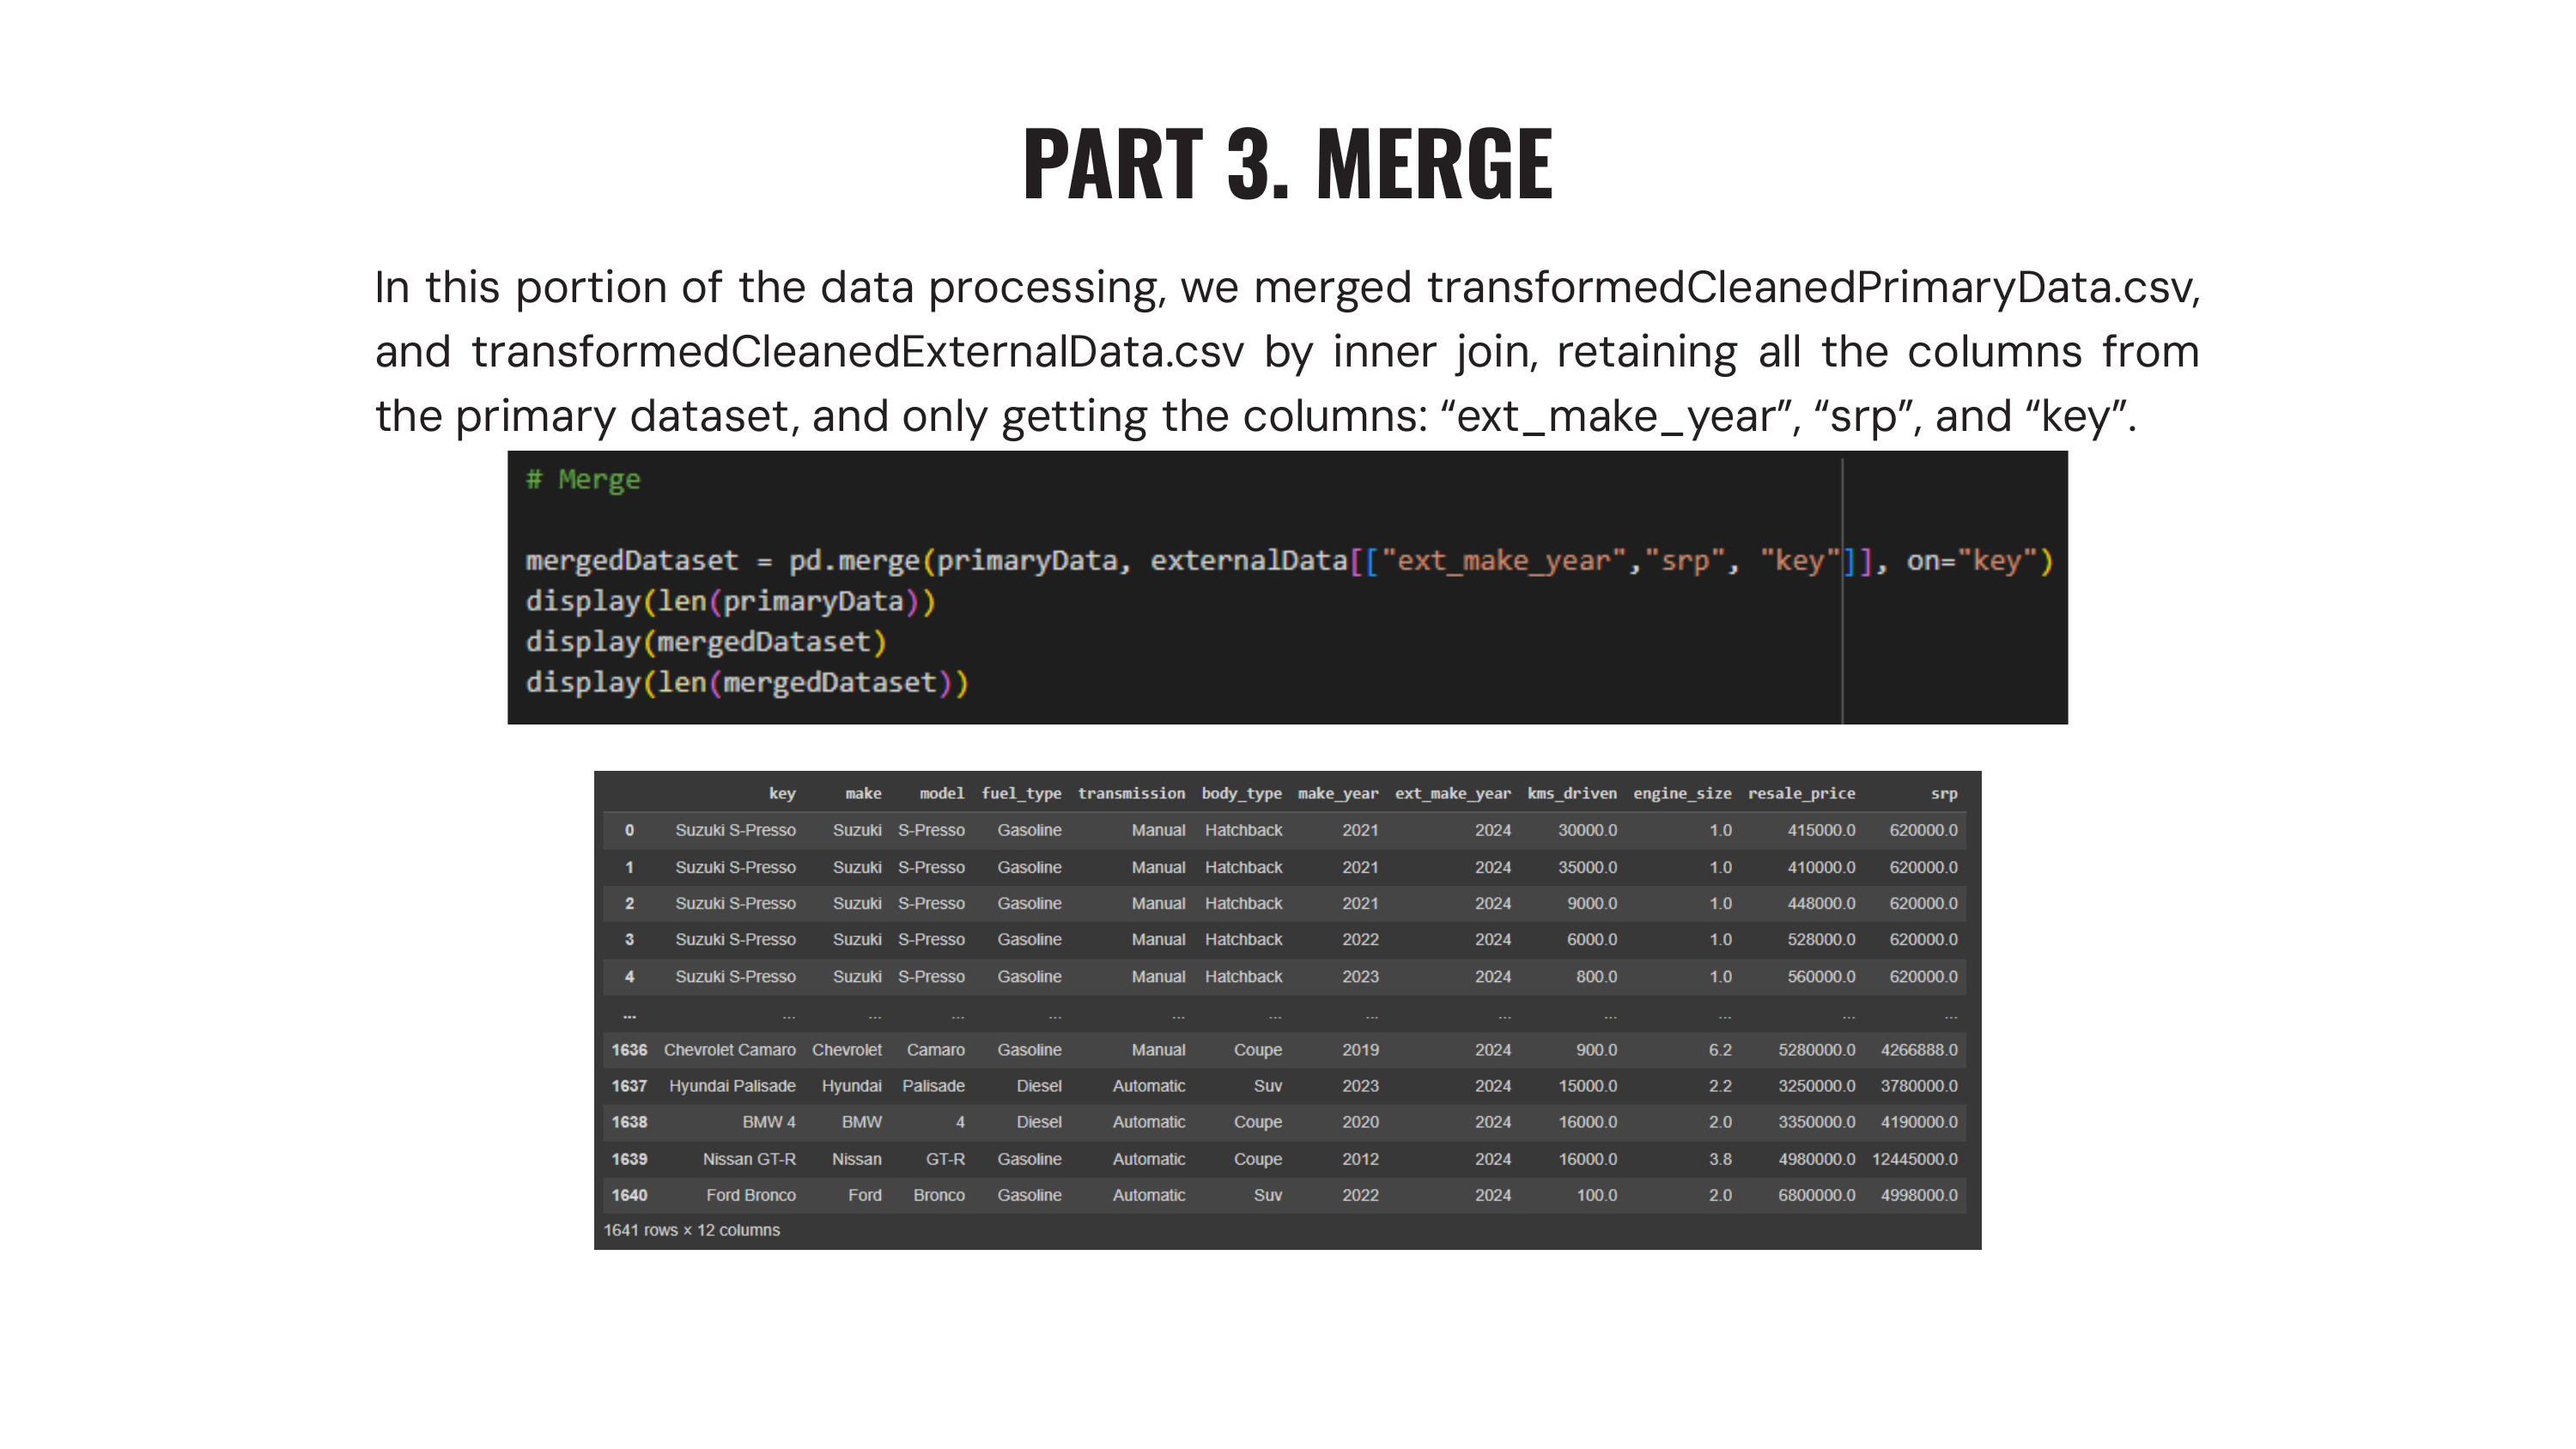

PART 3. MERGE

In this portion of the data processing, we merged transformedCleanedPrimaryData.csv, and transformedCleanedExternalData.csv by inner join, retaining all the columns from the primary dataset, and only getting the columns: “ext_make_year”, “srp”, and “key”.